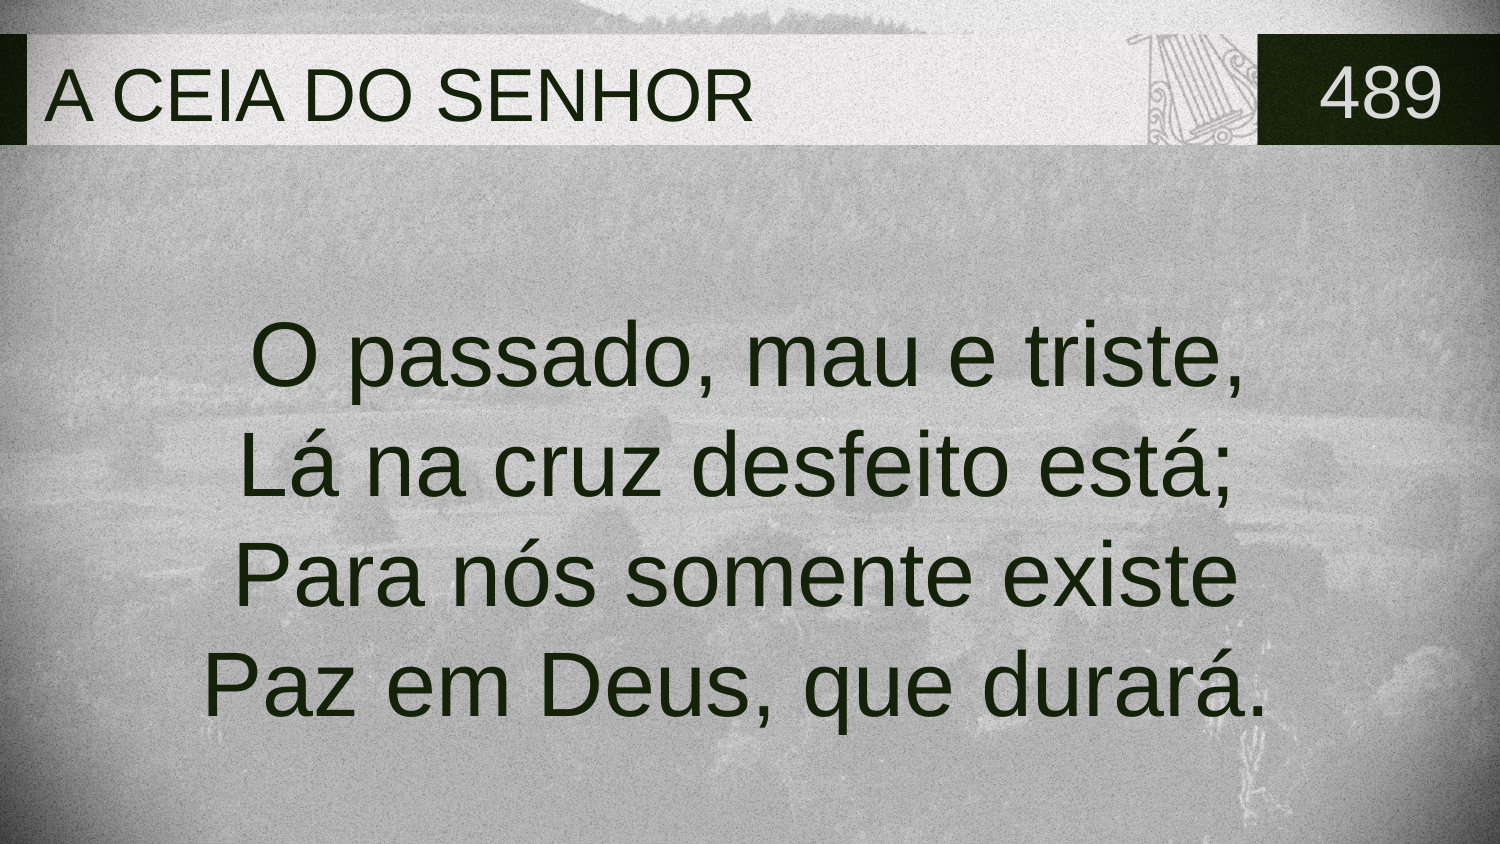

# A CEIA DO SENHOR
489
O passado, mau e triste,
Lá na cruz desfeito está;
Para nós somente existe
Paz em Deus, que durará.